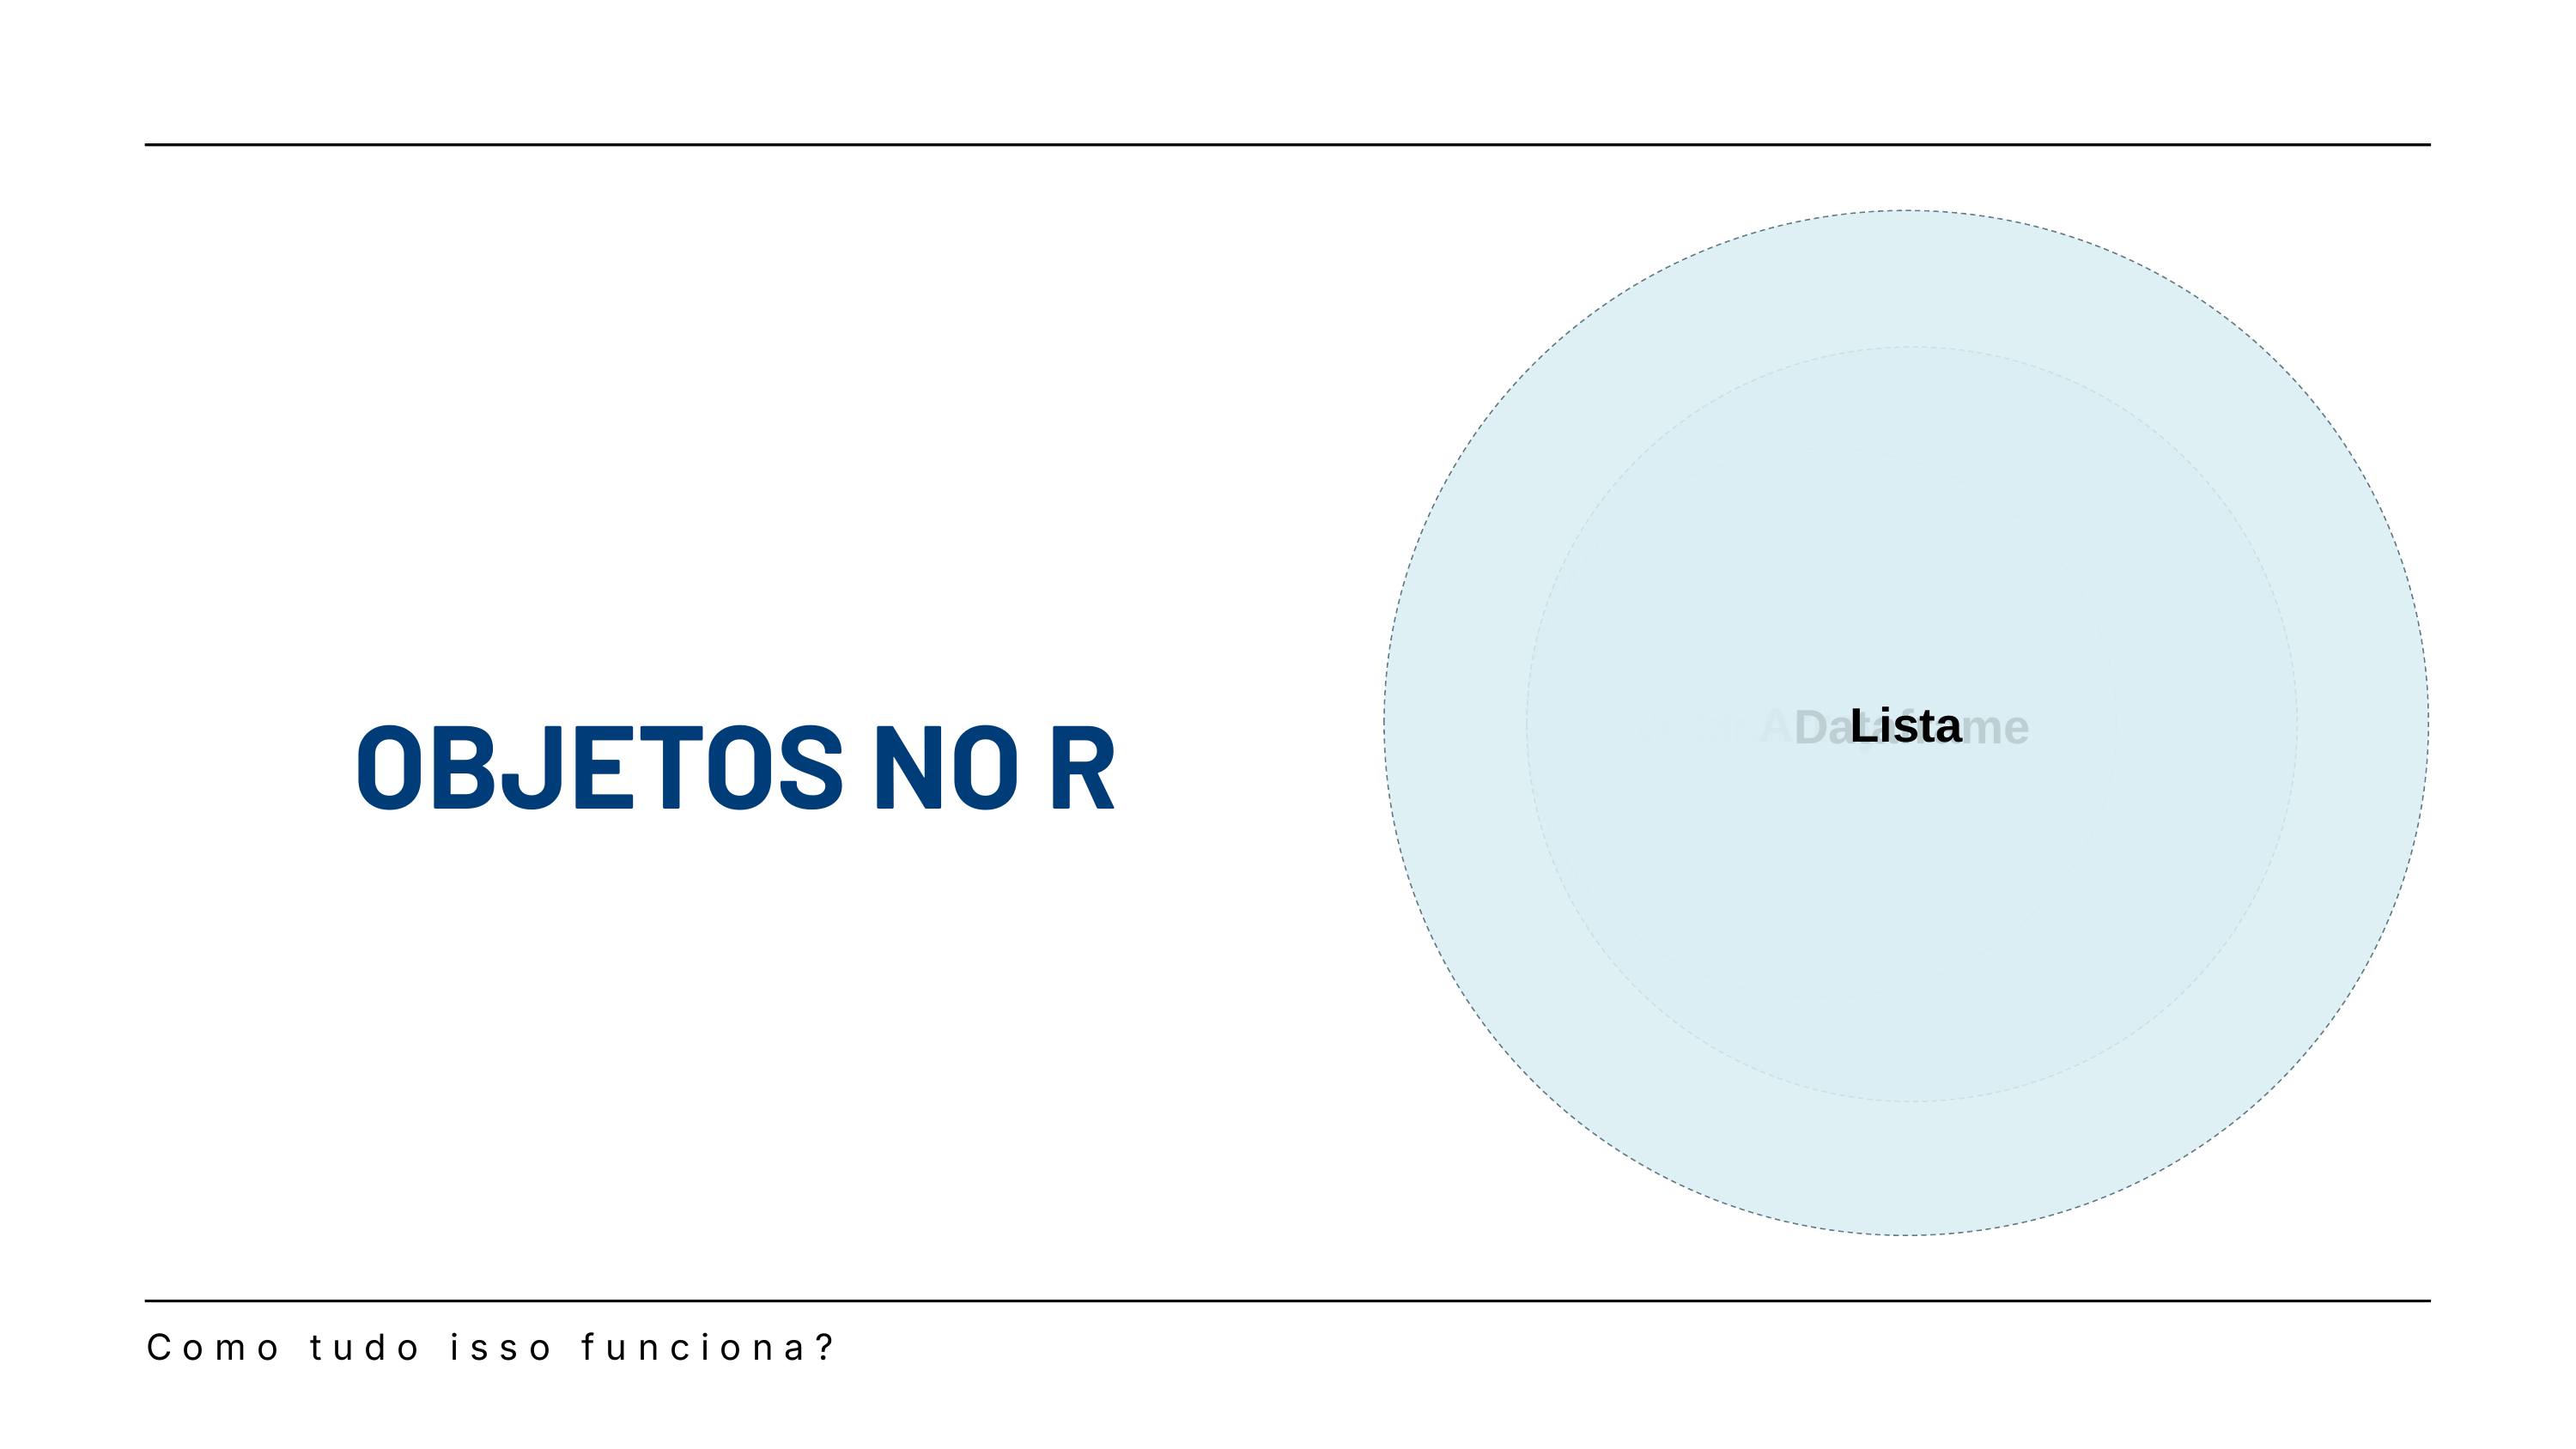

Lista
Dataframe
Array
Matriz
Vetor
# OBJETOS NO R

Como tudo isso funciona?